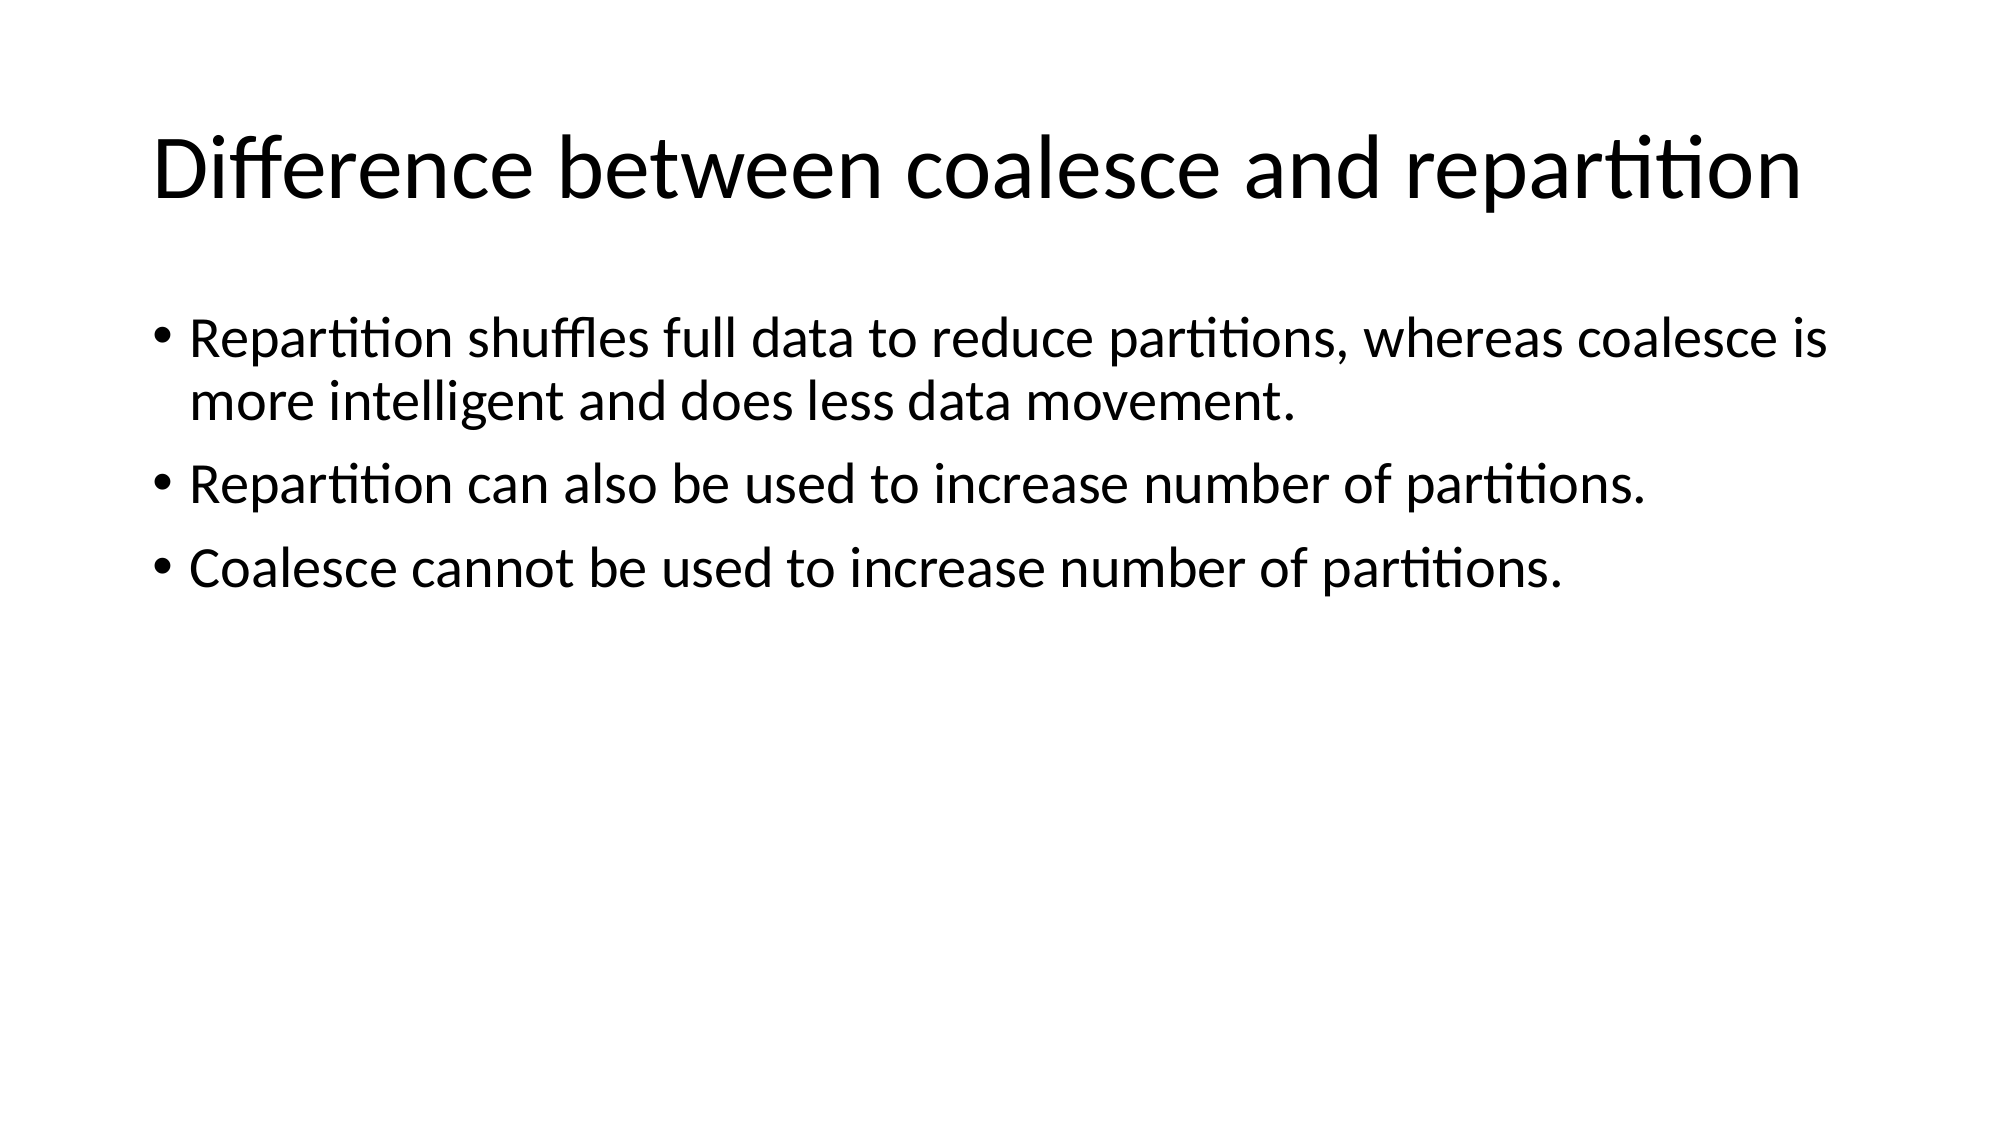

# Difference between coalesce and repartition
Repartition shuffles full data to reduce partitions, whereas coalesce is more intelligent and does less data movement.
Repartition can also be used to increase number of partitions.
Coalesce cannot be used to increase number of partitions.